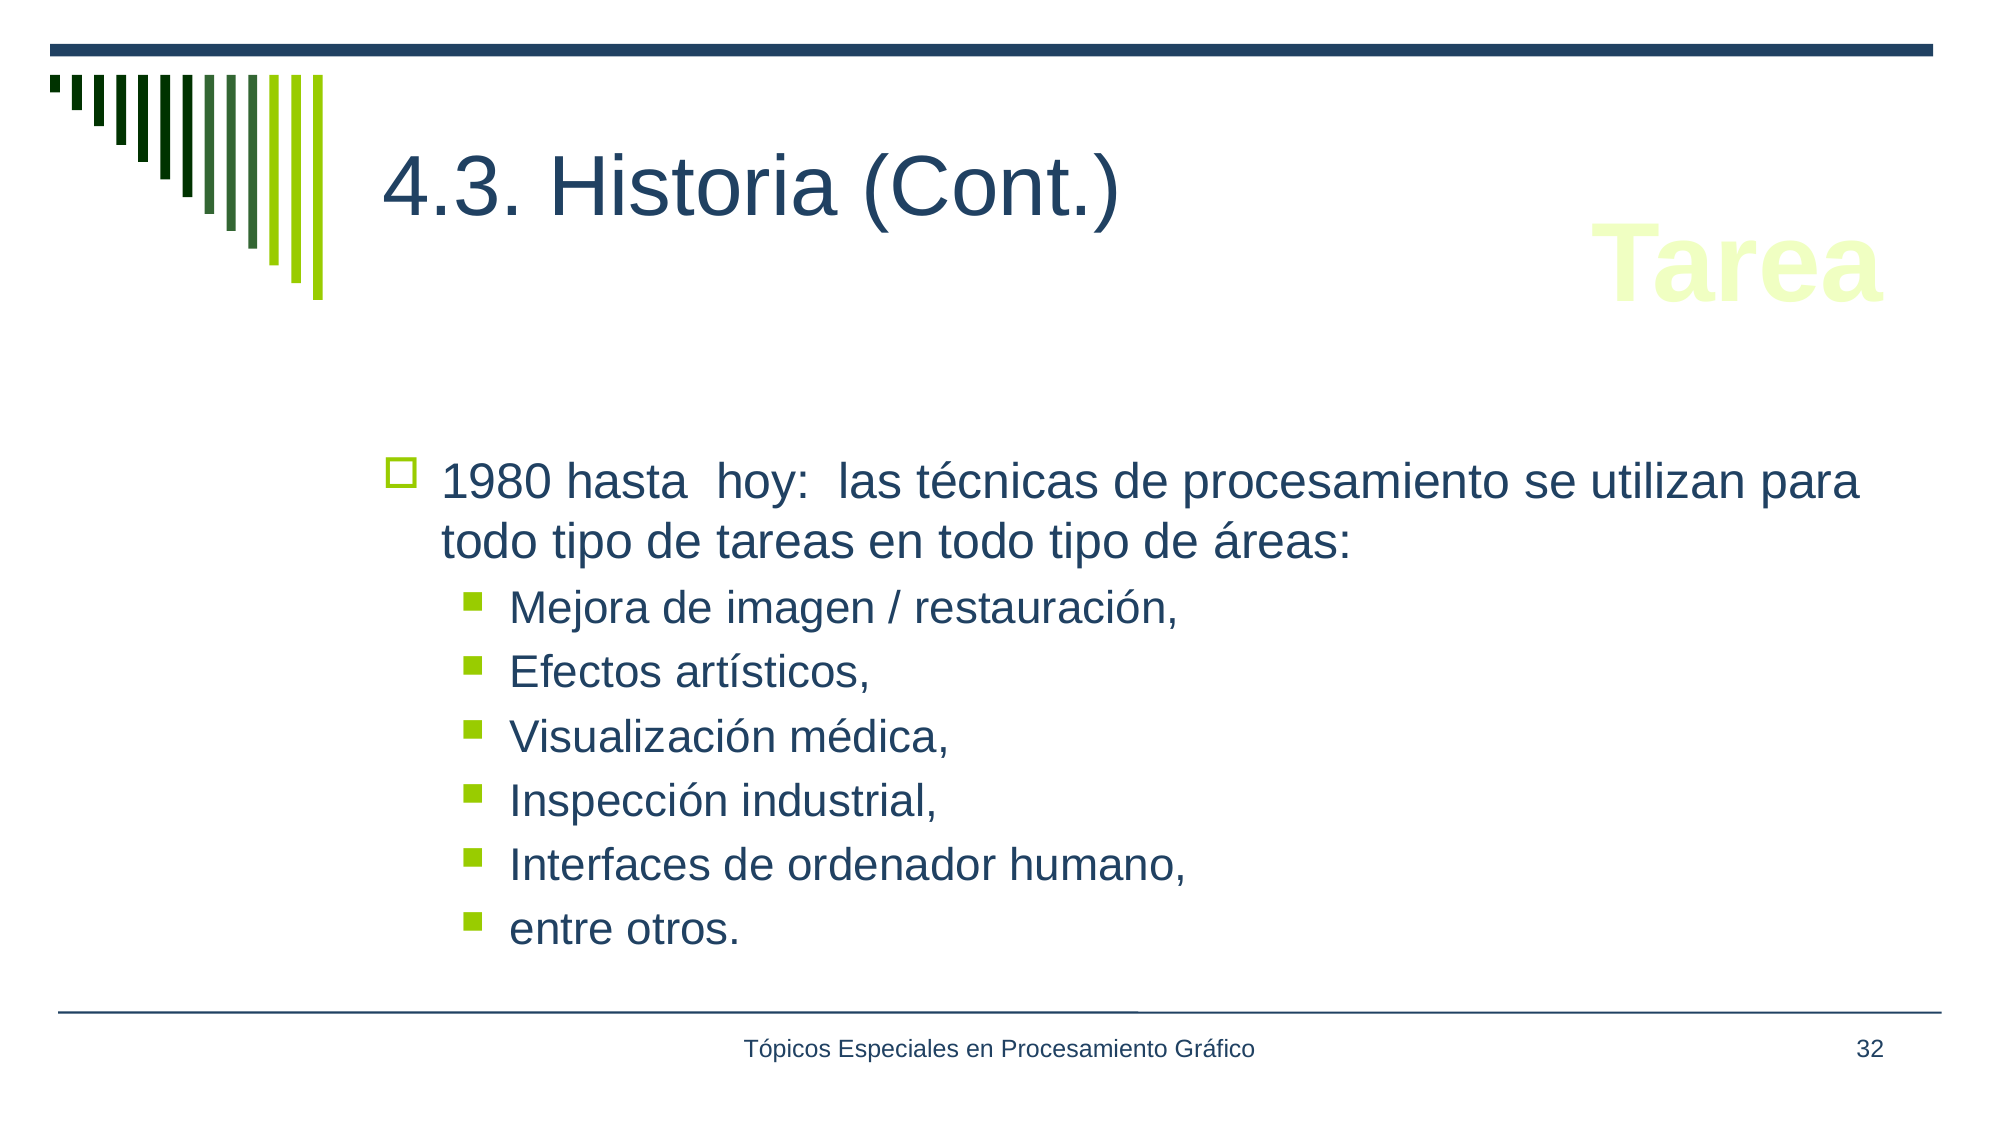

# 4.3. Historia (Cont.)
Tarea
1980 hasta  hoy:  las técnicas de procesamiento se utilizan para todo tipo de tareas en todo tipo de áreas:
Mejora de imagen / restauración,
Efectos artísticos,
Visualización médica,
Inspección industrial,
Interfaces de ordenador humano,
entre otros.

Tópicos Especiales en Procesamiento Gráfico
32